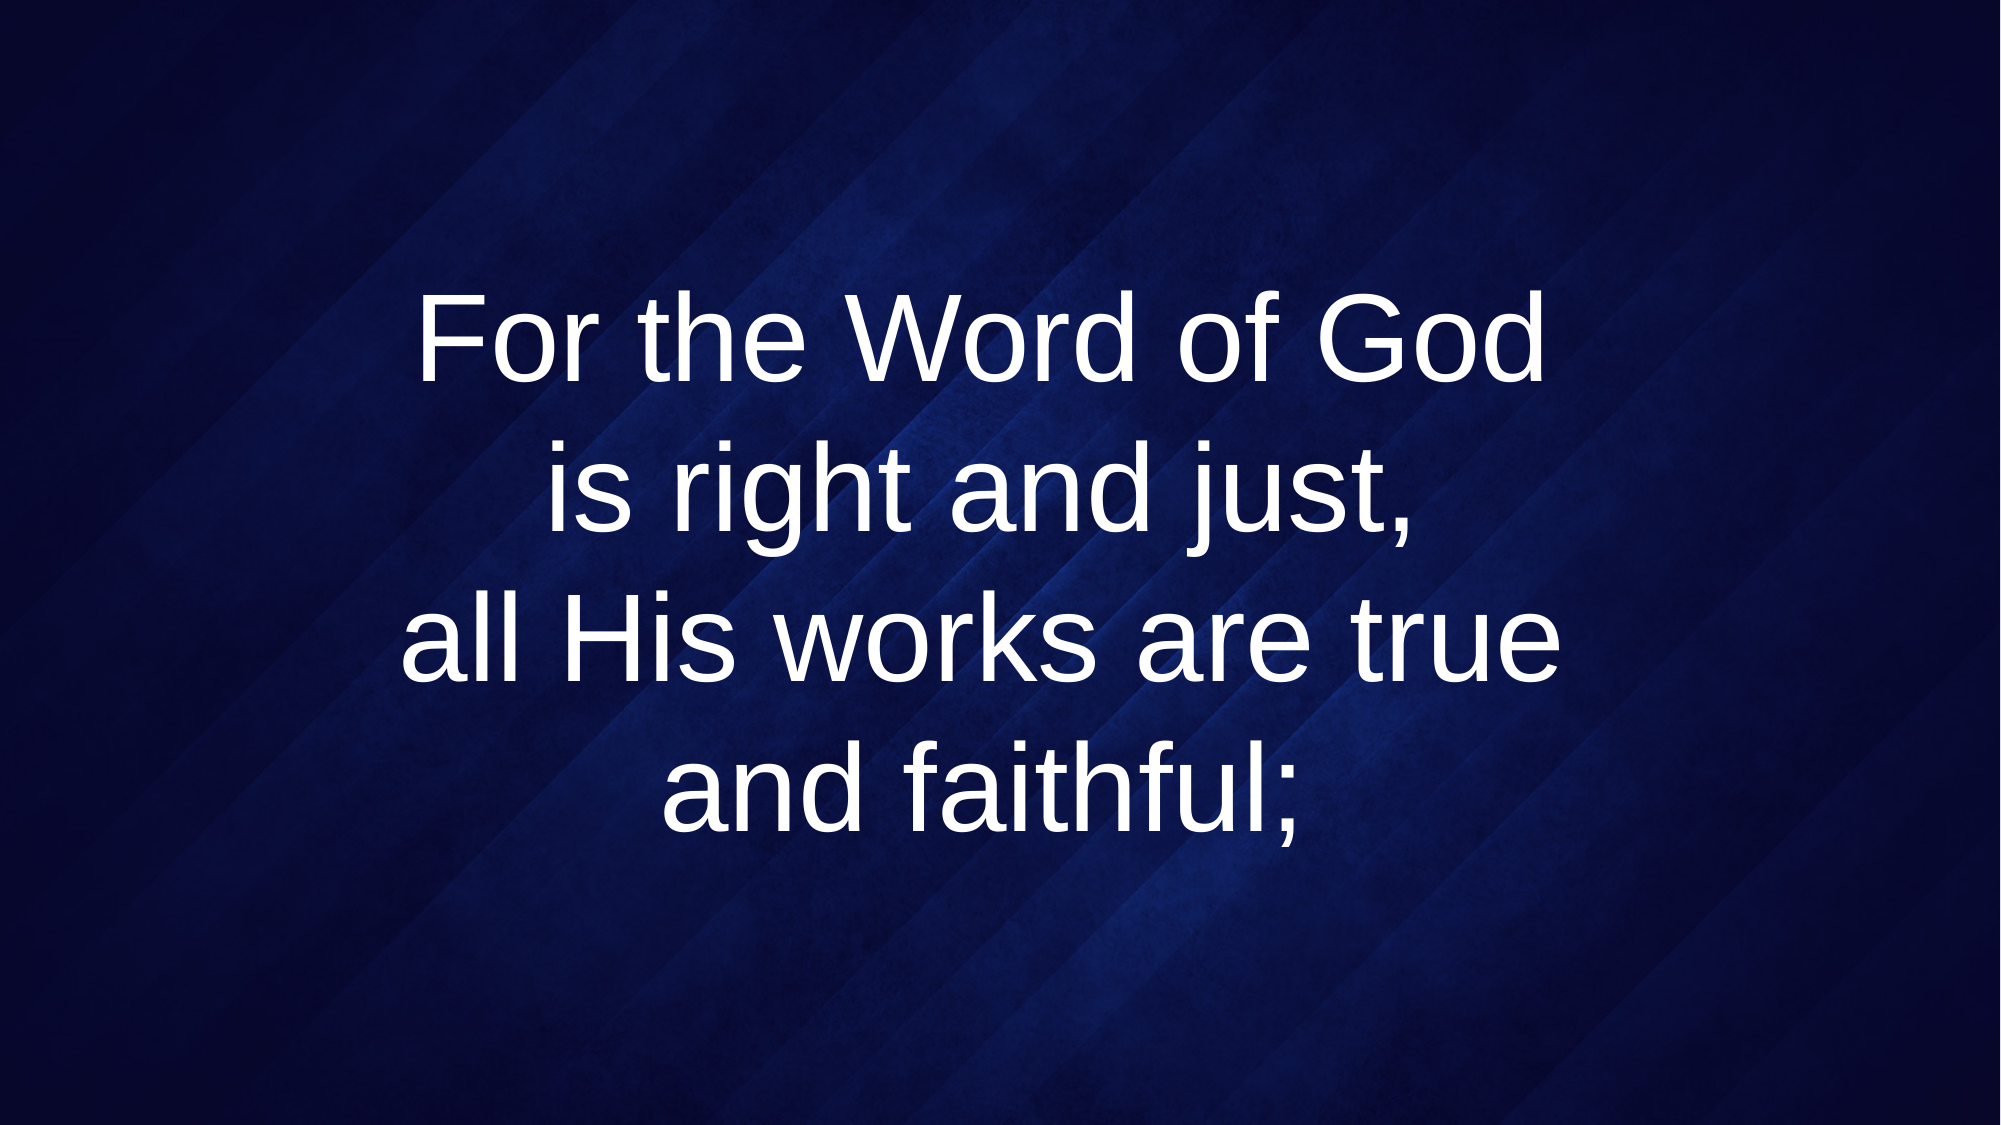

# For the Word of God is right and just, all His works are true and faithful;